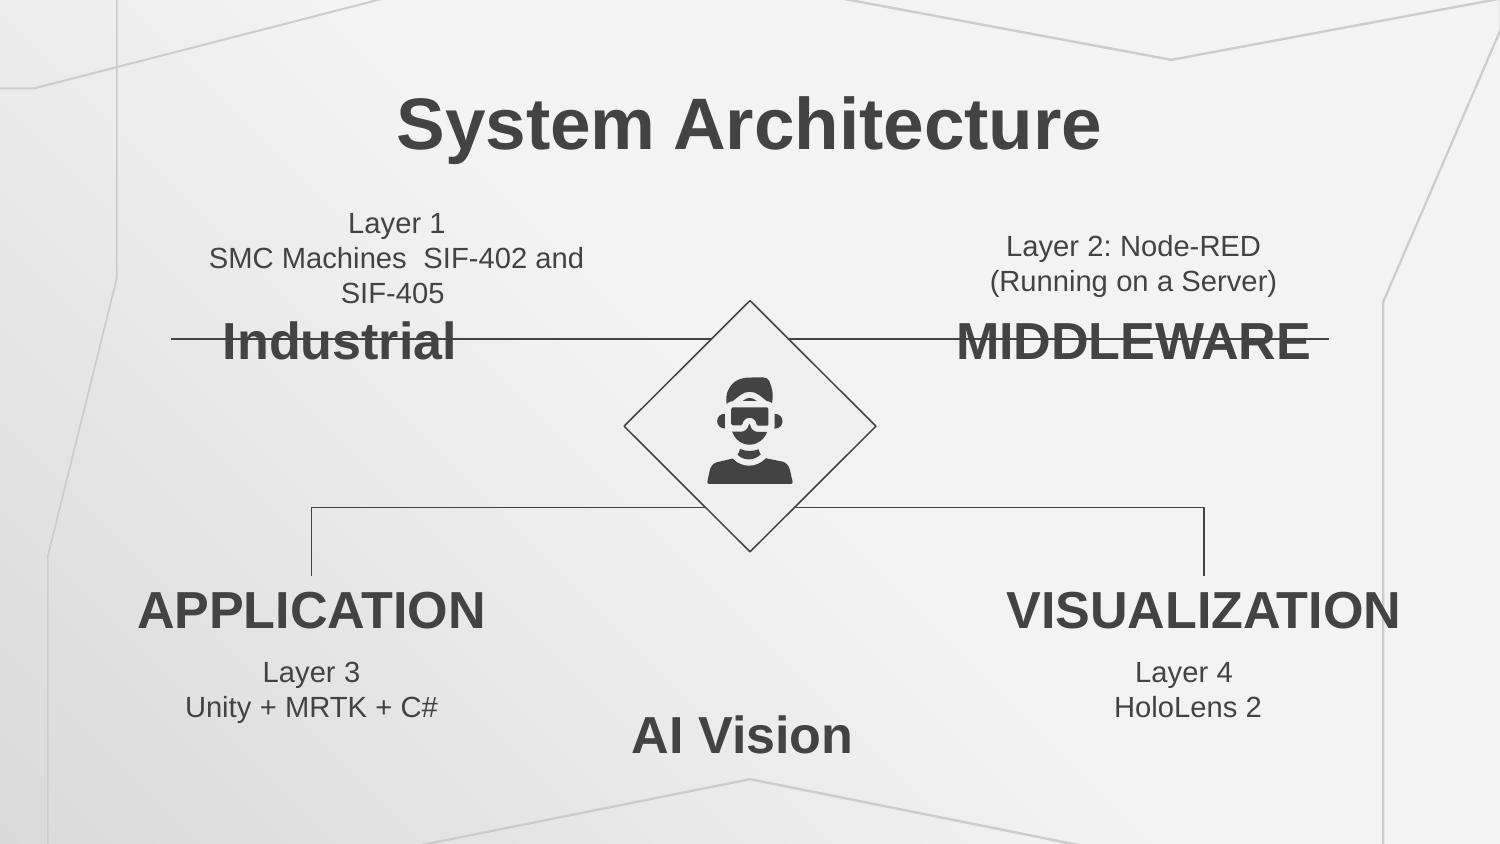

# System Architecture
Layer 1
SMC Machines  SIF-402 and SIF-405

Layer 2: Node-RED
(Running on a Server)

Industrial
MIDDLEWARE

APPLICATION
VISUALIZATION
Layer 4
HoloLens 2
Layer 3
Unity + MRTK + C#
AI Vision